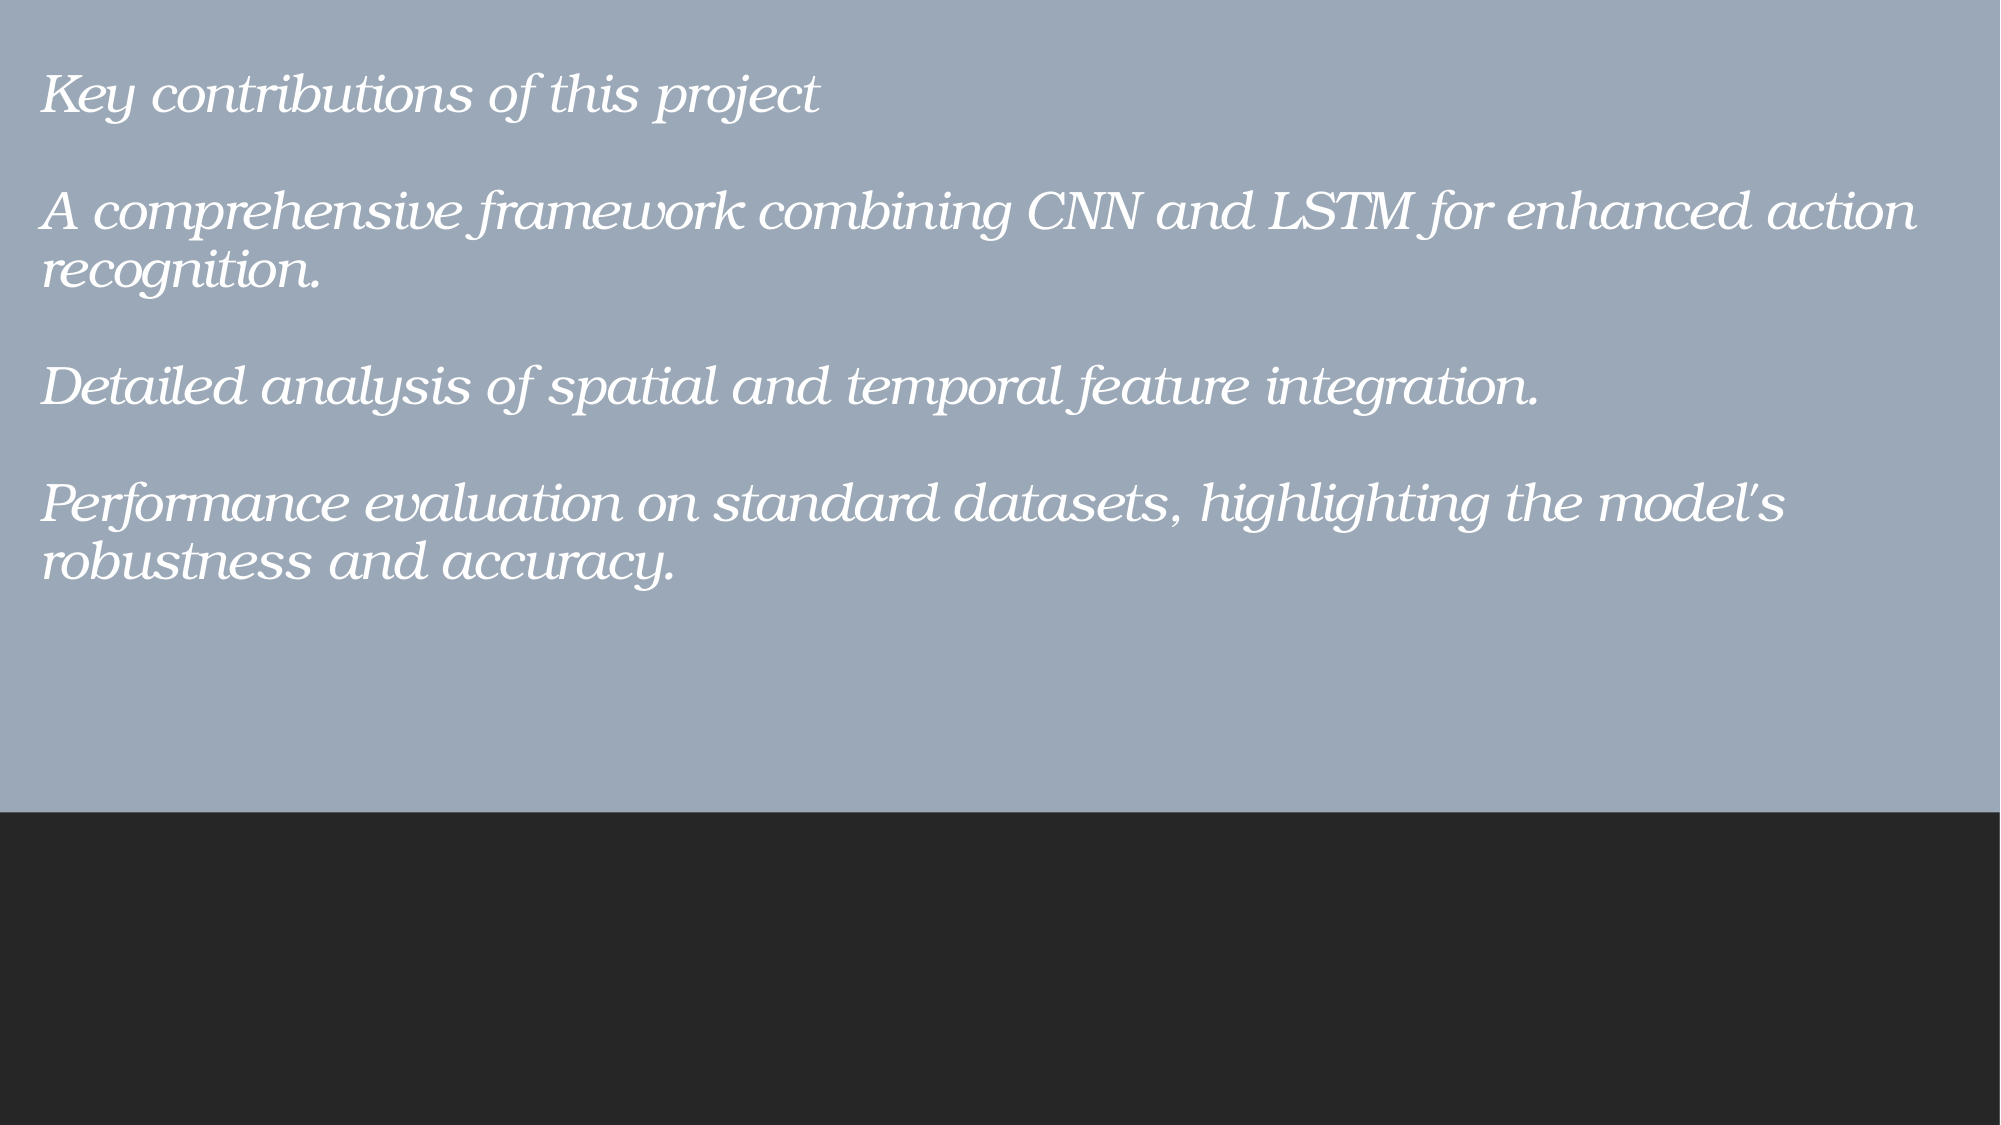

# Key contributions of this project A comprehensive framework combining CNN and LSTM for enhanced action recognition. Detailed analysis of spatial and temporal feature integration. Performance evaluation on standard datasets, highlighting the model's robustness and accuracy.